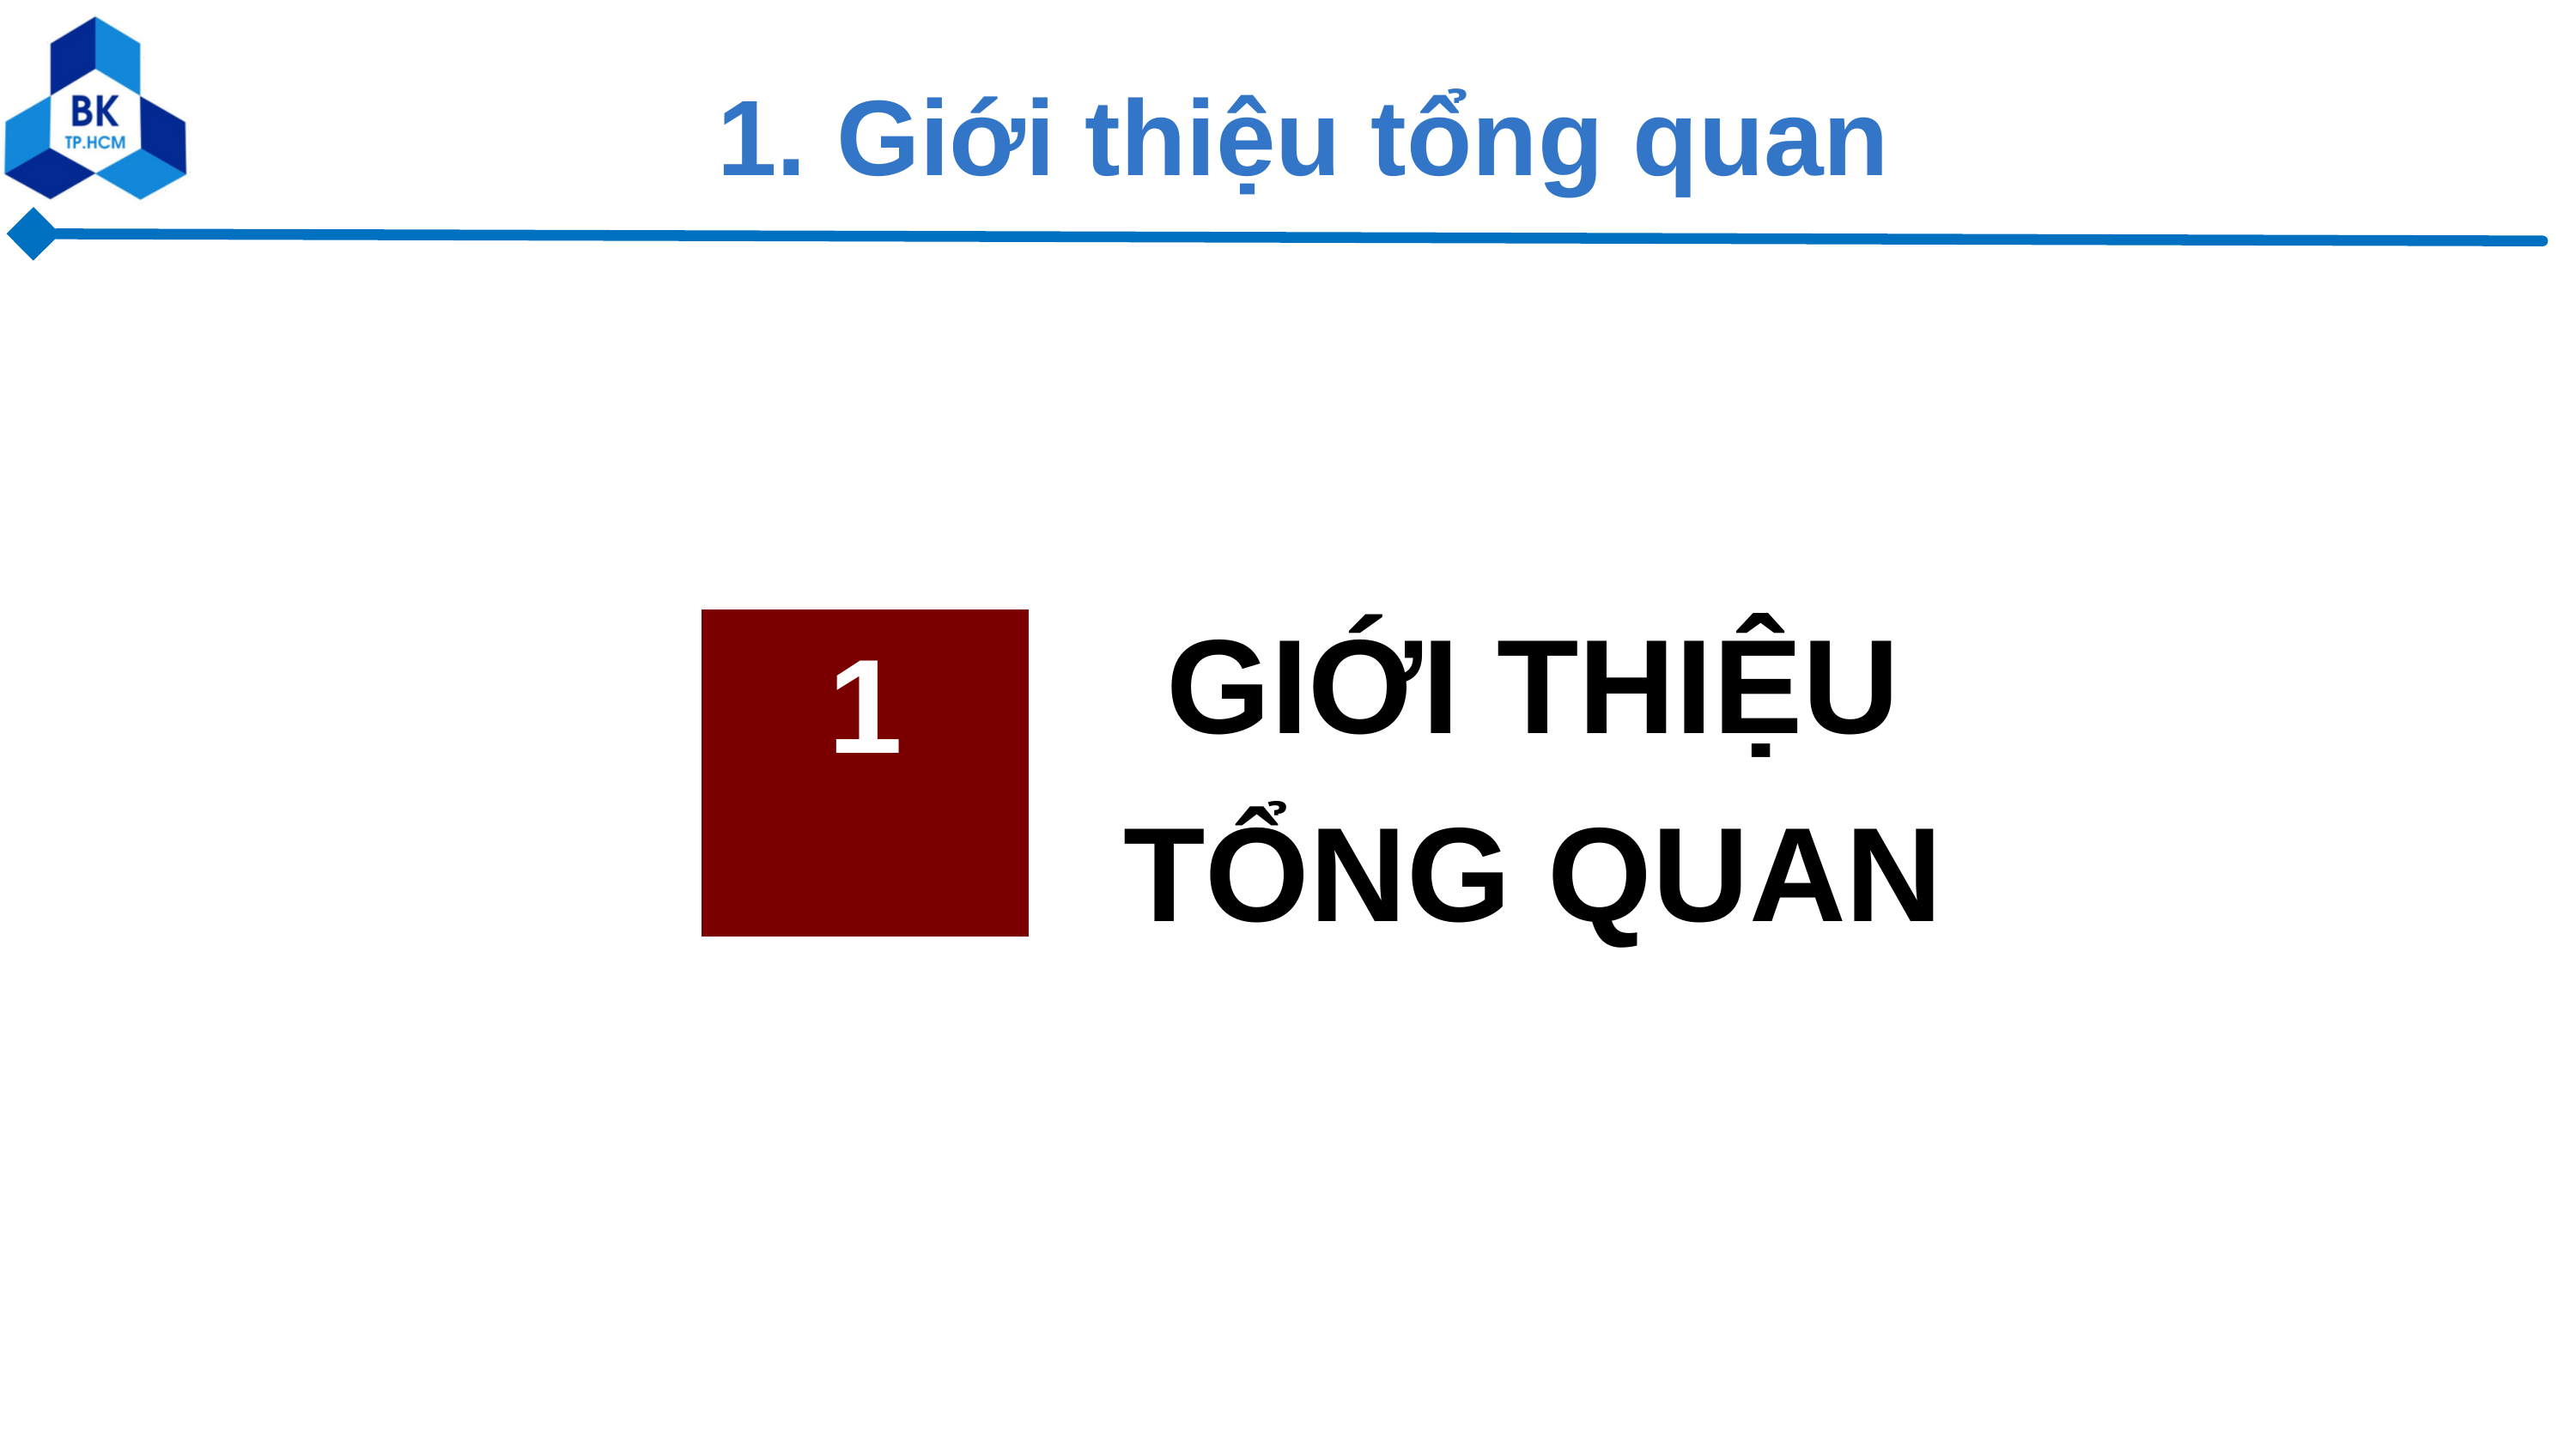

1. Giới thiệu tổng quan

GIỚI THIỆU
TỔNG QUAN

1